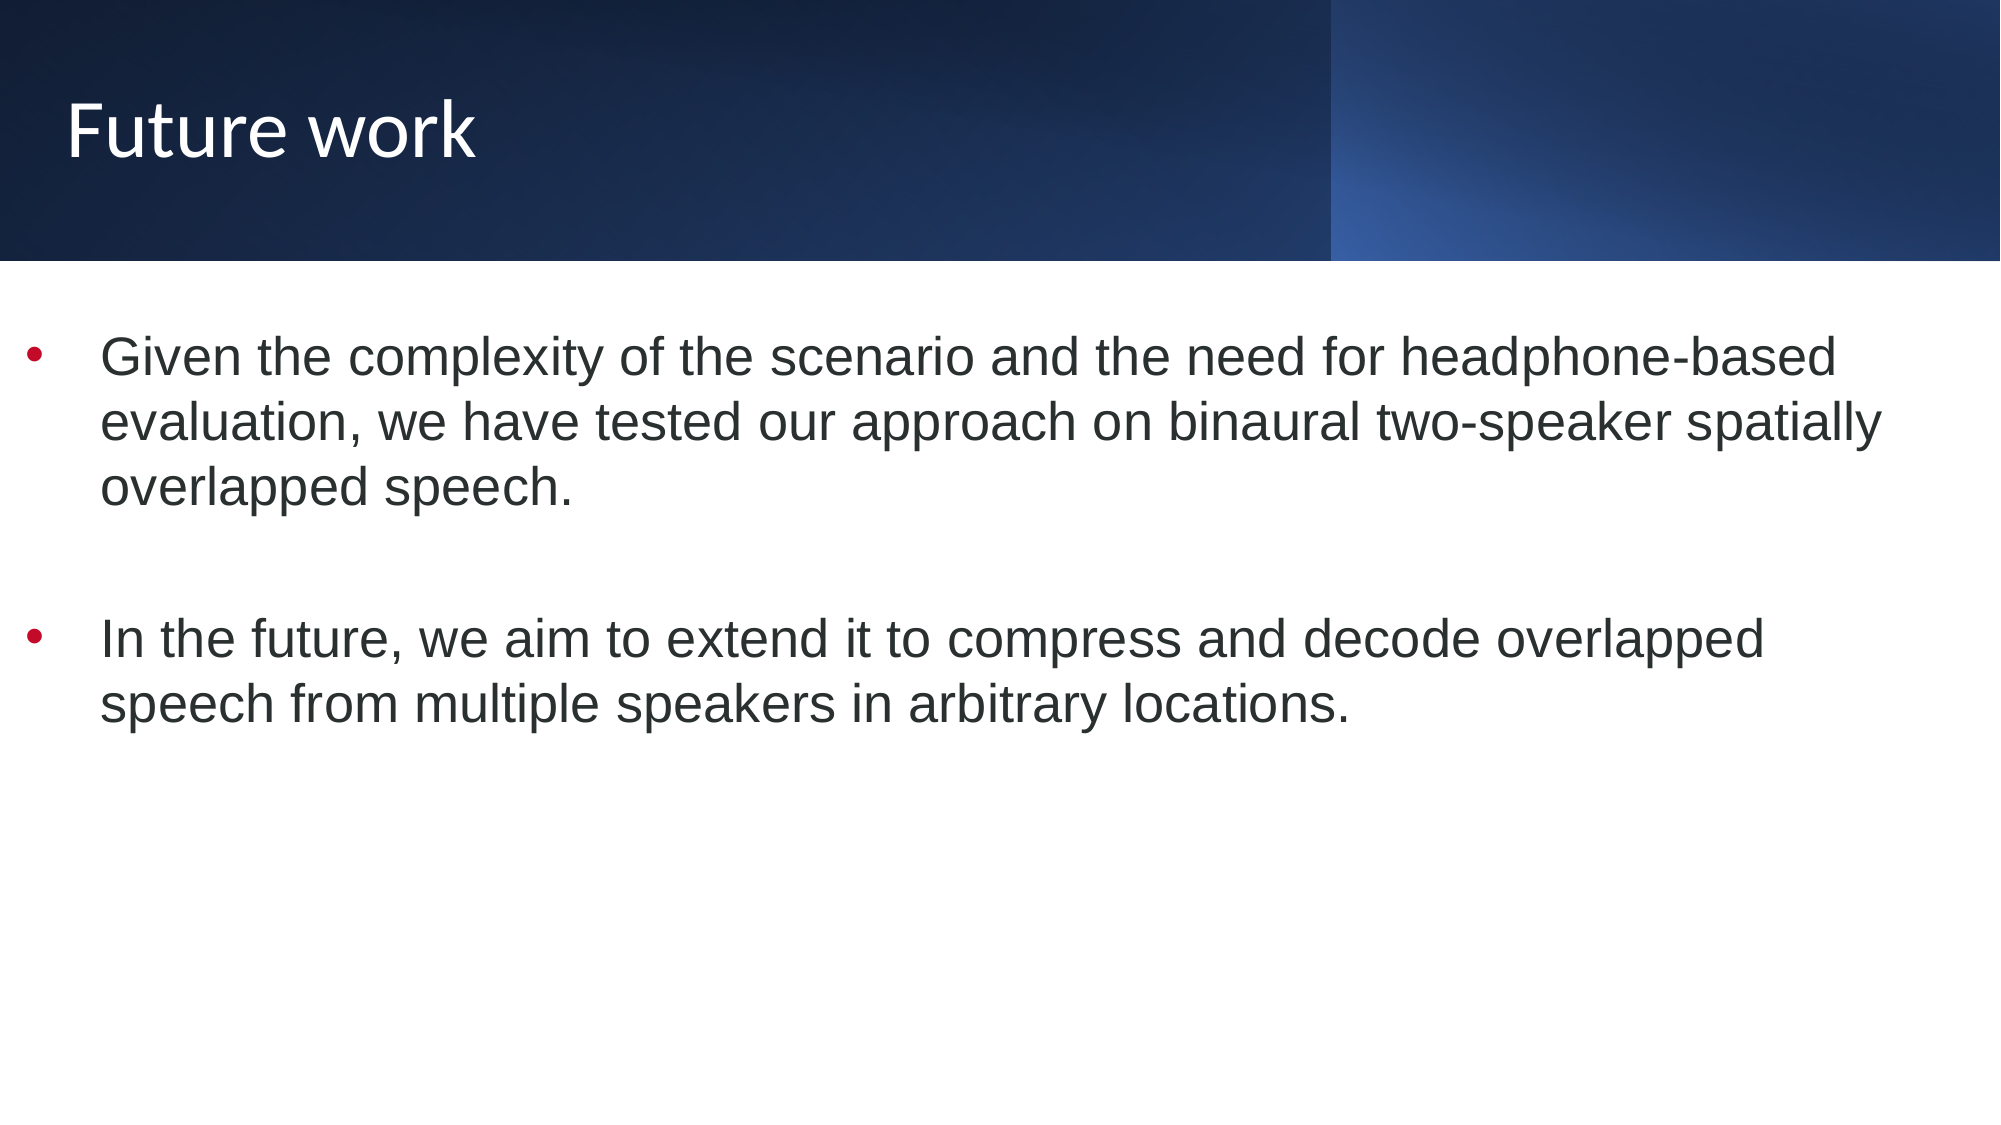

# Future work
Given the complexity of the scenario and the need for headphone-based evaluation, we have tested our approach on binaural two-speaker spatially overlapped speech.

In the future, we aim to extend it to compress and decode overlapped speech from multiple speakers in arbitrary locations.